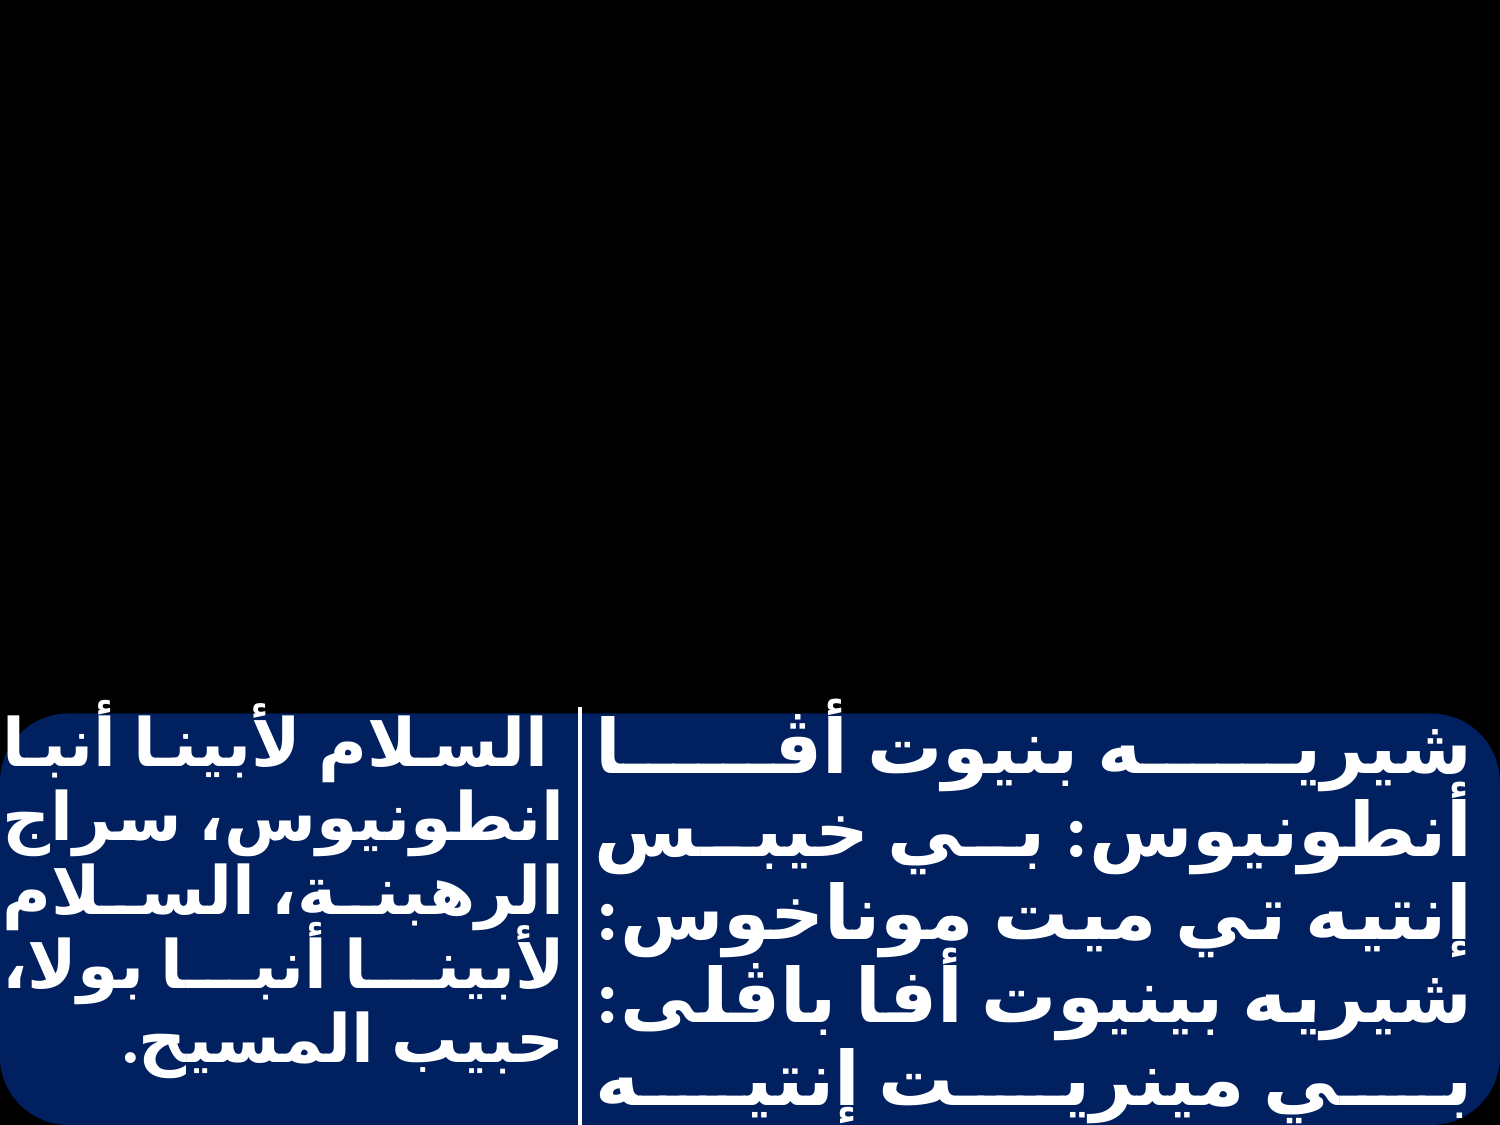

|  |  |
| --- | --- |
| السلام لأبينا أنبا انطونيوس، سراج الرهبنة، السلام لأبينا أنبا بولا، حبيب المسيح. | شيريه بنيوت أڤا أنطونيوس: بي خيبس إنتيه تي ميت موناخوس: شيريه بينيوت أفا باڤلى: بي مينريت إنتيه بخريستوس. |